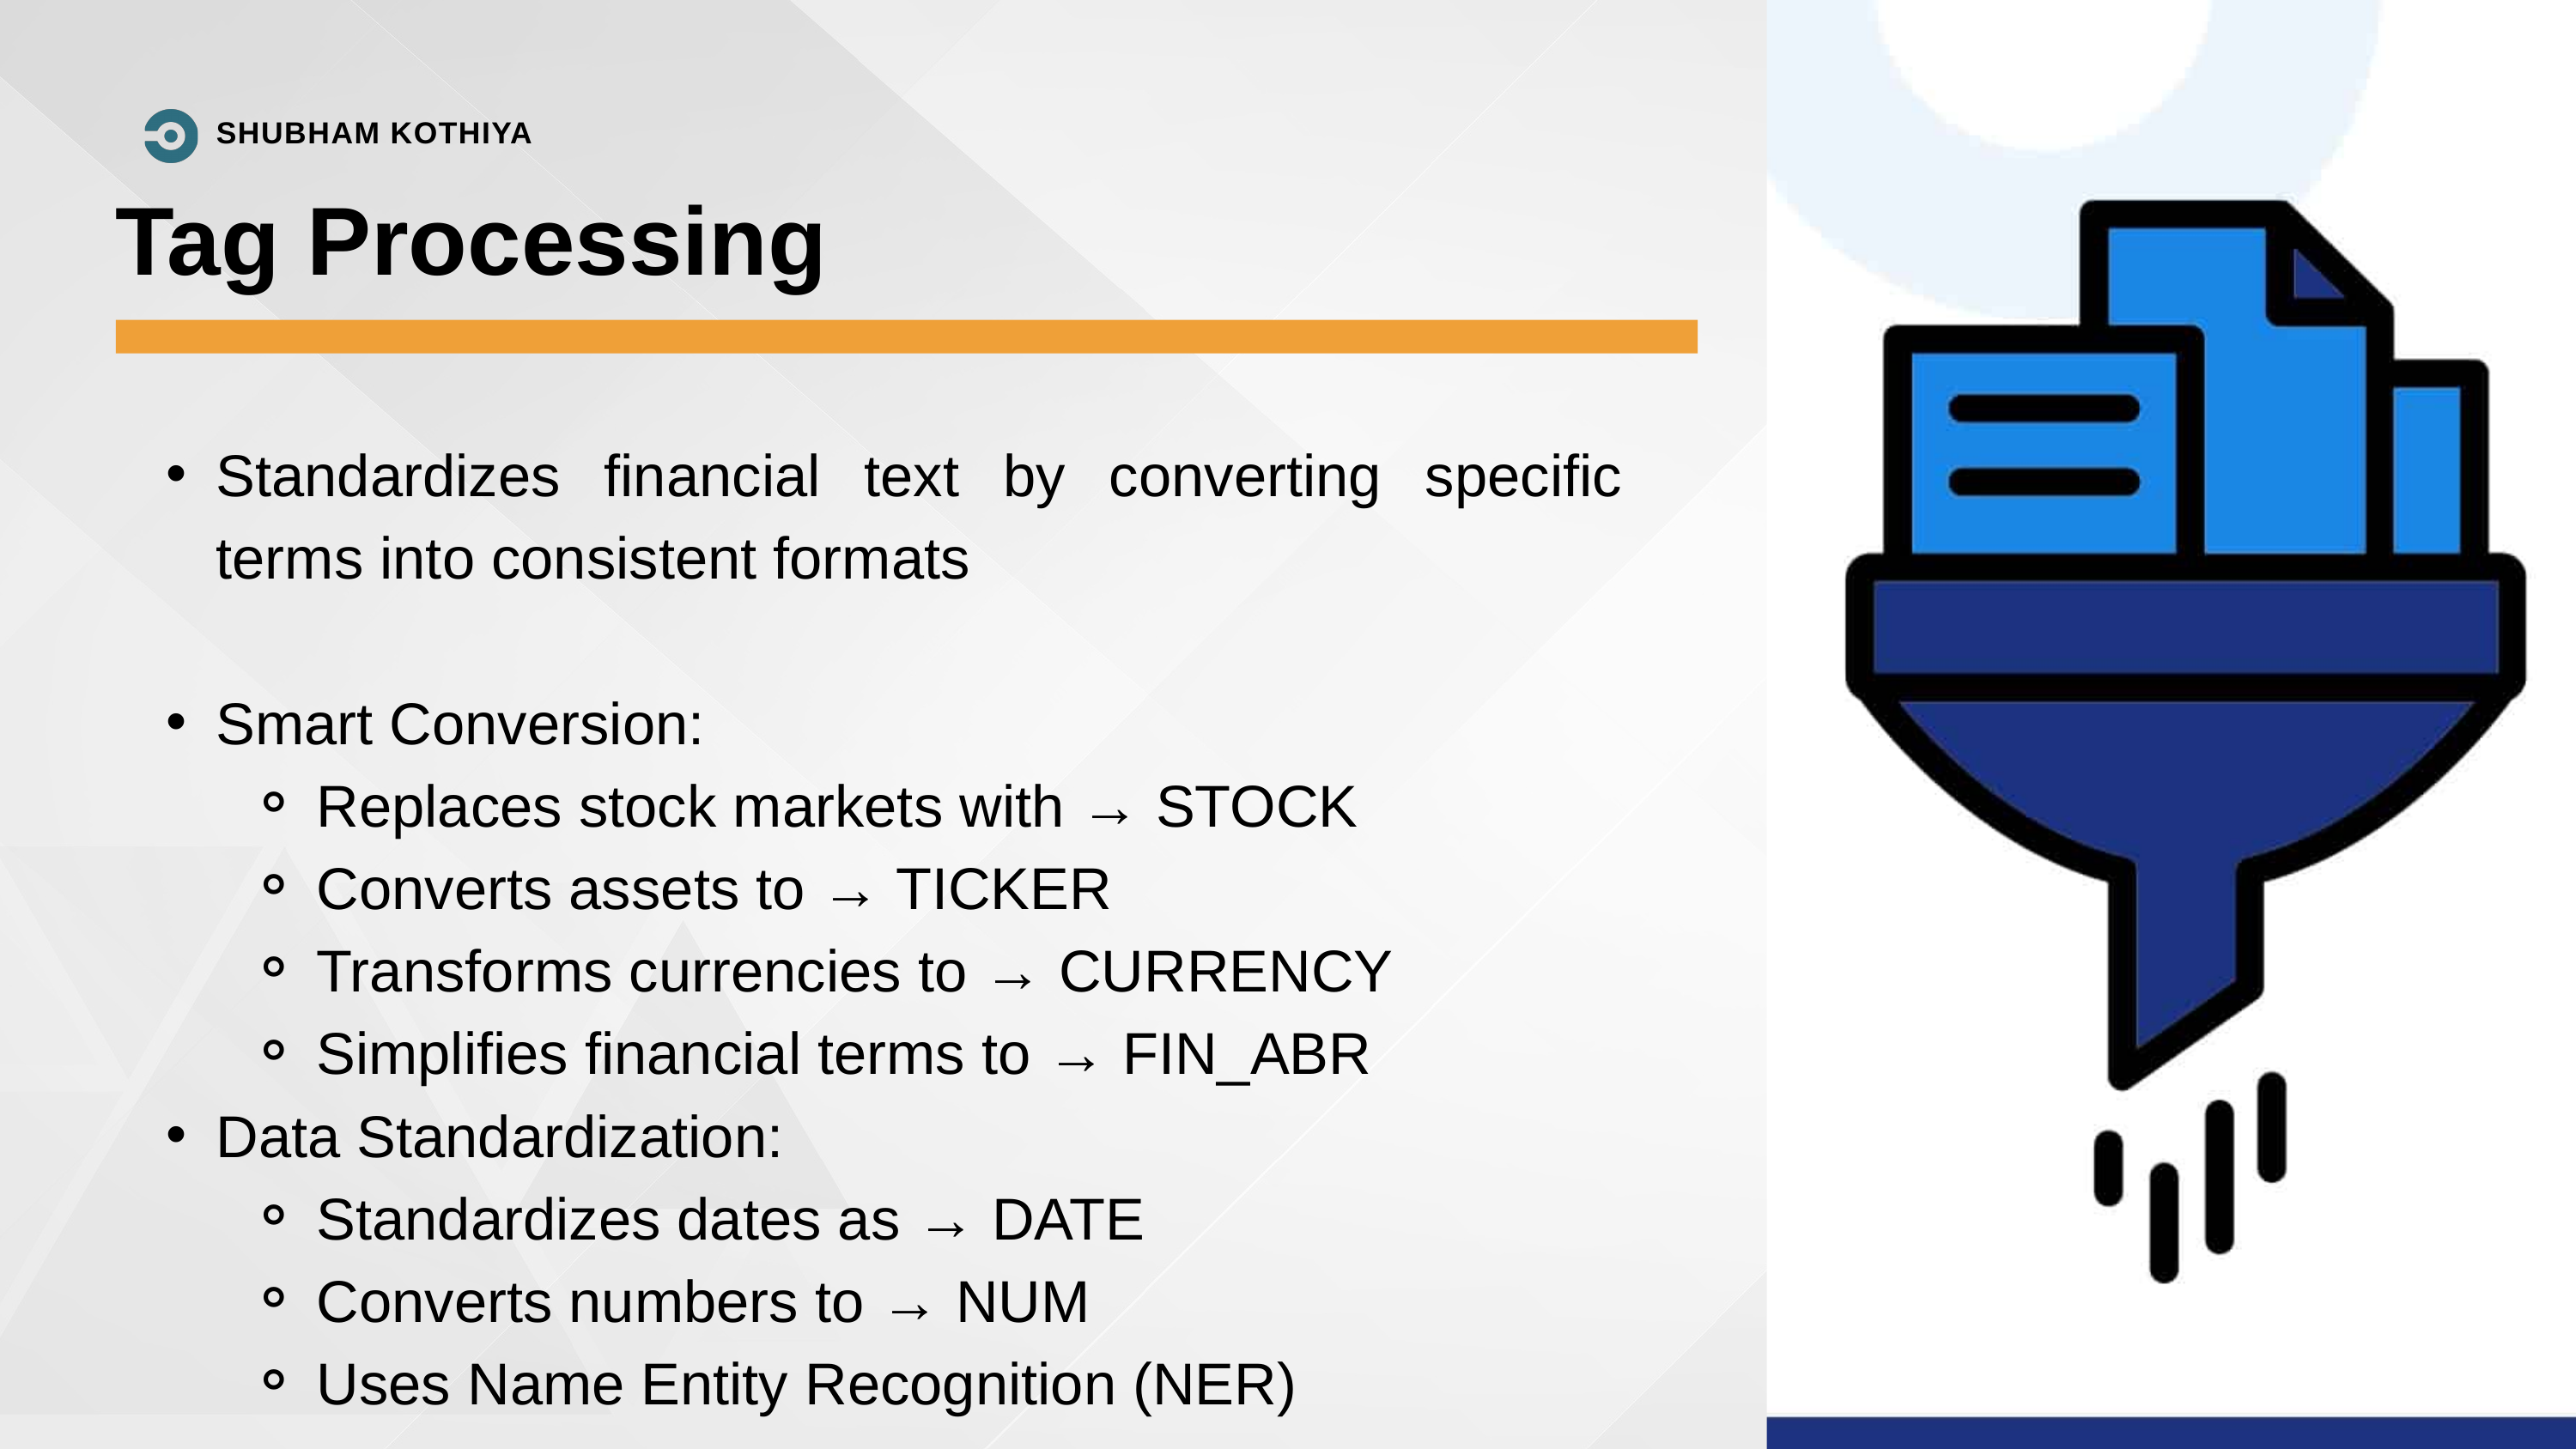

SHUBHAM KOTHIYA
Tag Processing

Standardizes financial text by converting specific terms into consistent formats

Smart Conversion:
Replaces stock markets with → STOCK
Converts assets to → TICKER
Transforms currencies to → CURRENCY
Simplifies financial terms to → FIN_ABR
Data Standardization:
Standardizes dates as → DATE
Converts numbers to → NUM
Uses Name Entity Recognition (NER)